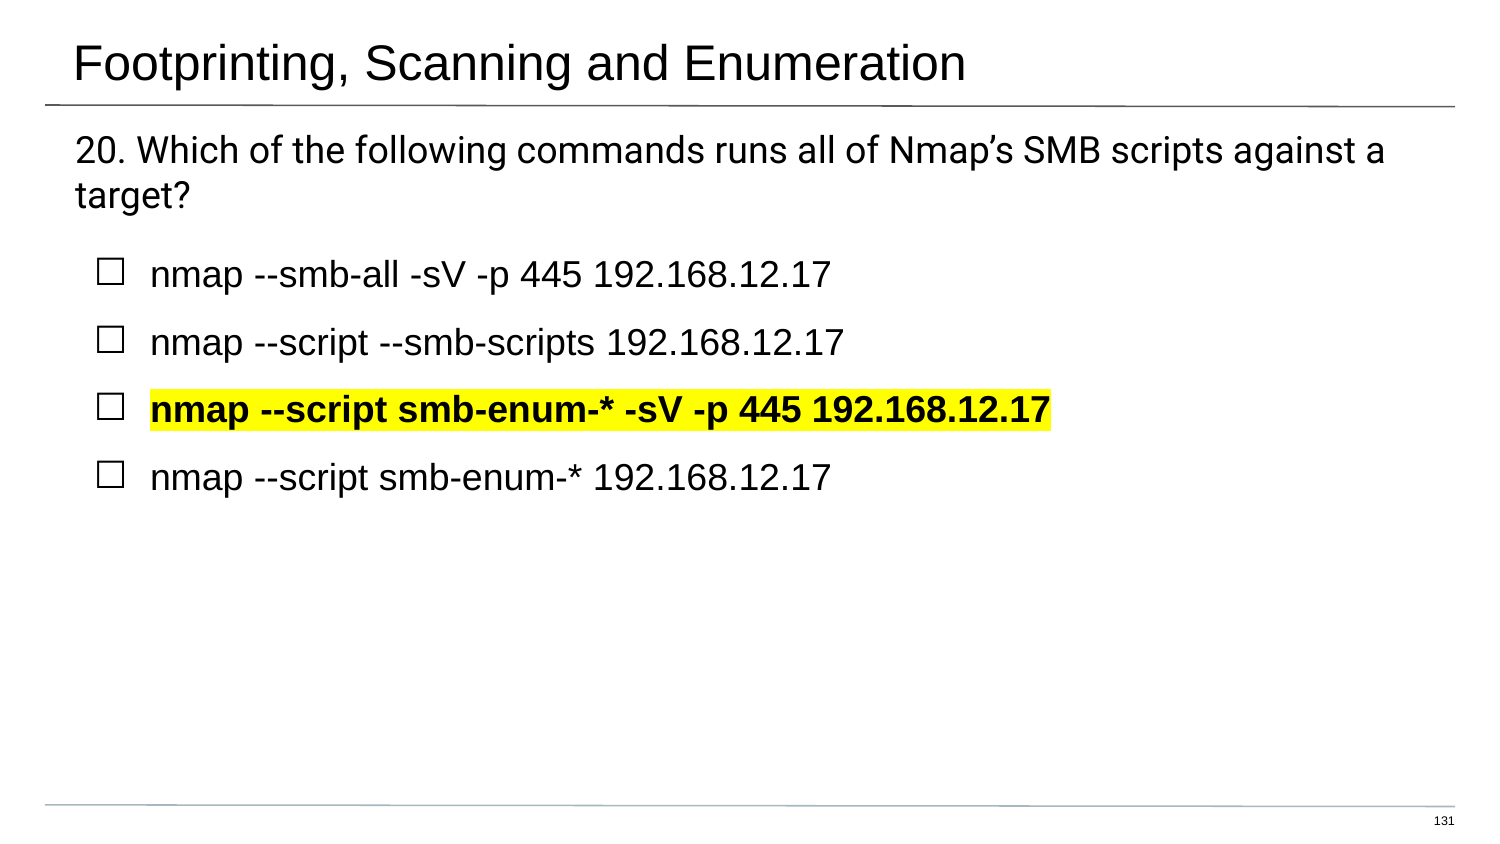

# Footprinting, Scanning and Enumeration
20. Which of the following commands runs all of Nmap’s SMB scripts against a target?
nmap --smb-all -sV -p 445 192.168.12.17
nmap --script --smb-scripts 192.168.12.17
nmap --script smb-enum-* -sV -p 445 192.168.12.17
nmap --script smb-enum-* 192.168.12.17

131